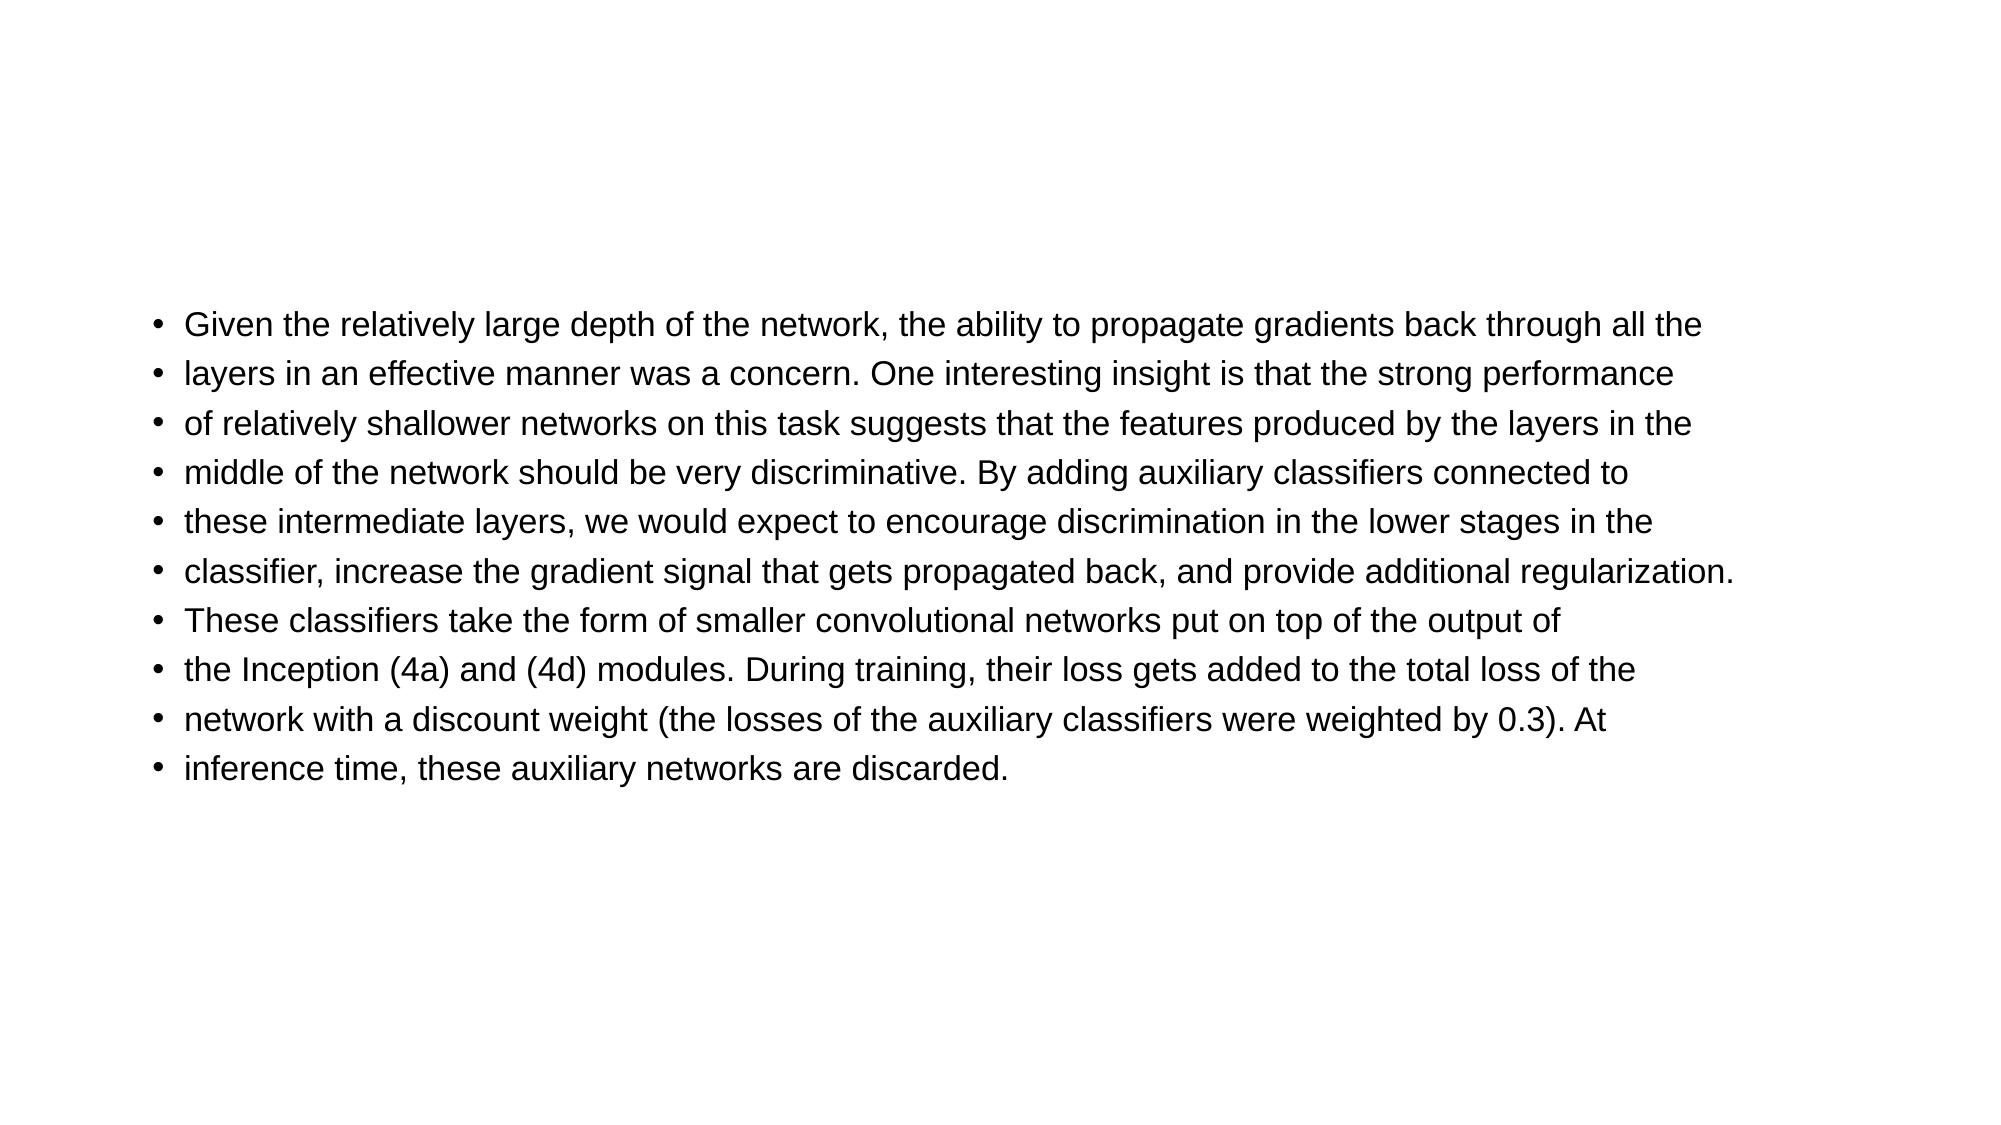

#
Given the relatively large depth of the network, the ability to propagate gradients back through all the
layers in an effective manner was a concern. One interesting insight is that the strong performance
of relatively shallower networks on this task suggests that the features produced by the layers in the
middle of the network should be very discriminative. By adding auxiliary classifiers connected to
these intermediate layers, we would expect to encourage discrimination in the lower stages in the
classifier, increase the gradient signal that gets propagated back, and provide additional regularization.
These classifiers take the form of smaller convolutional networks put on top of the output of
the Inception (4a) and (4d) modules. During training, their loss gets added to the total loss of the
network with a discount weight (the losses of the auxiliary classifiers were weighted by 0.3). At
inference time, these auxiliary networks are discarded.